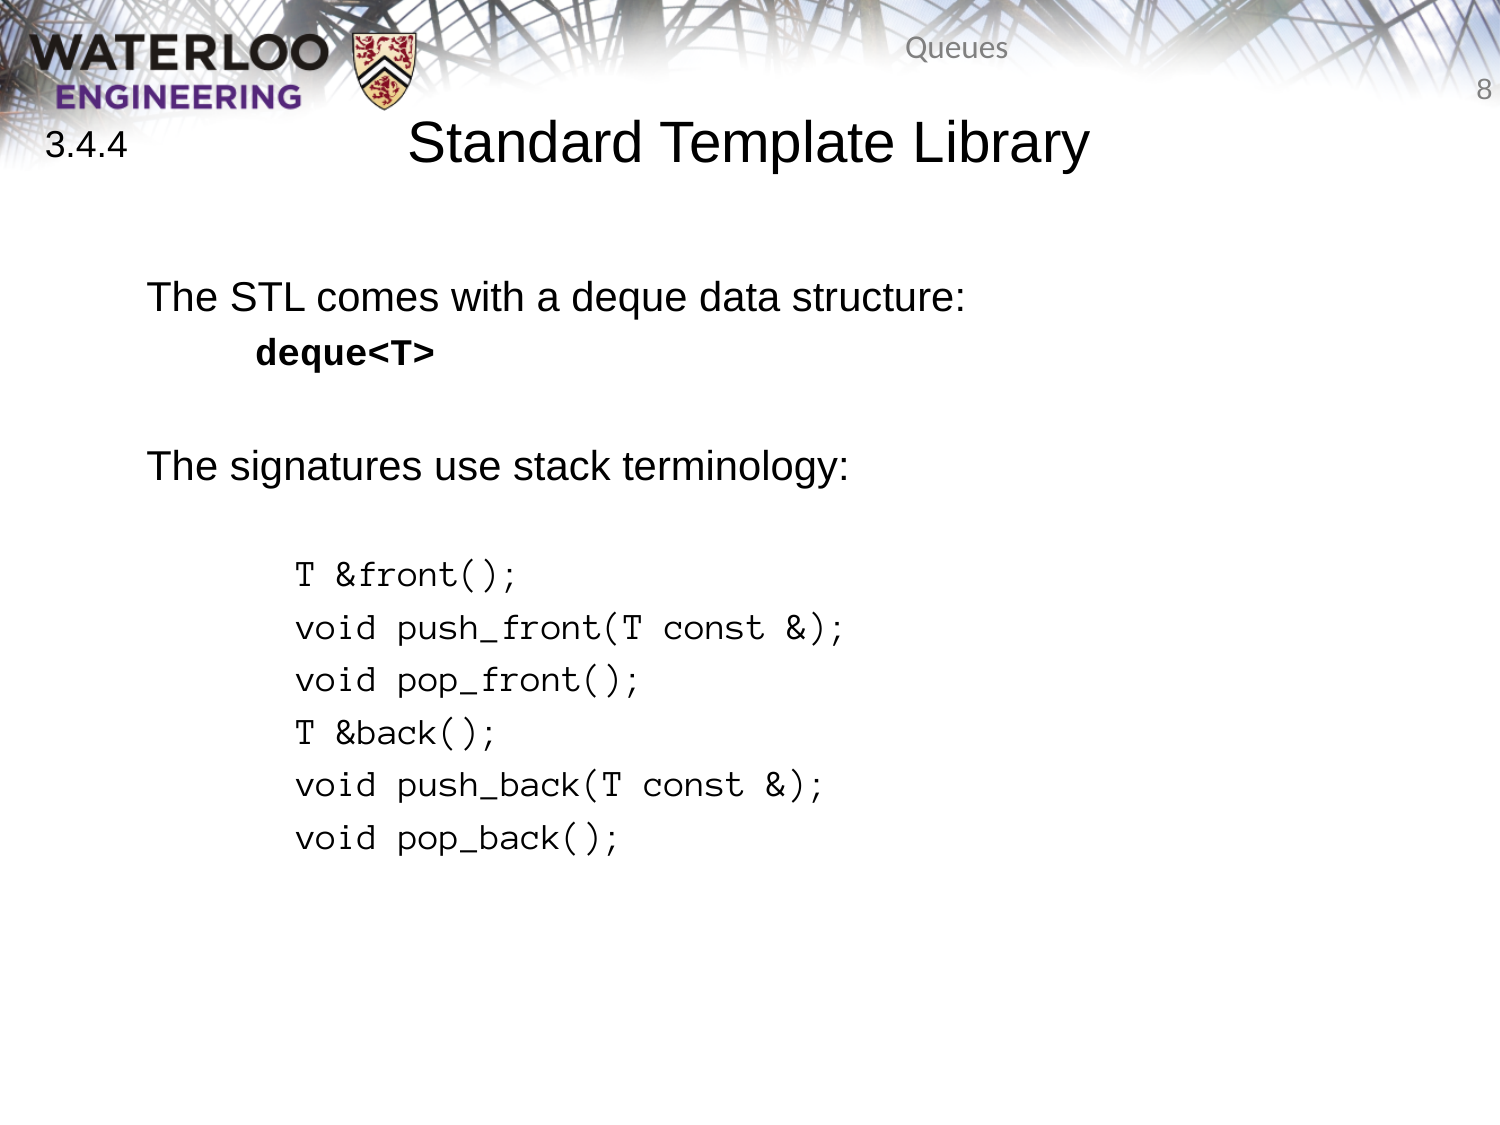

# Standard Template Library
3.4.4
	The STL comes with a deque data structure:
    deque<T>

	The signatures use stack terminology:

		T &front();
		void push_front(T const &);
		void pop_front();
		T &back();
		void push_back(T const &);
	 	void pop_back();